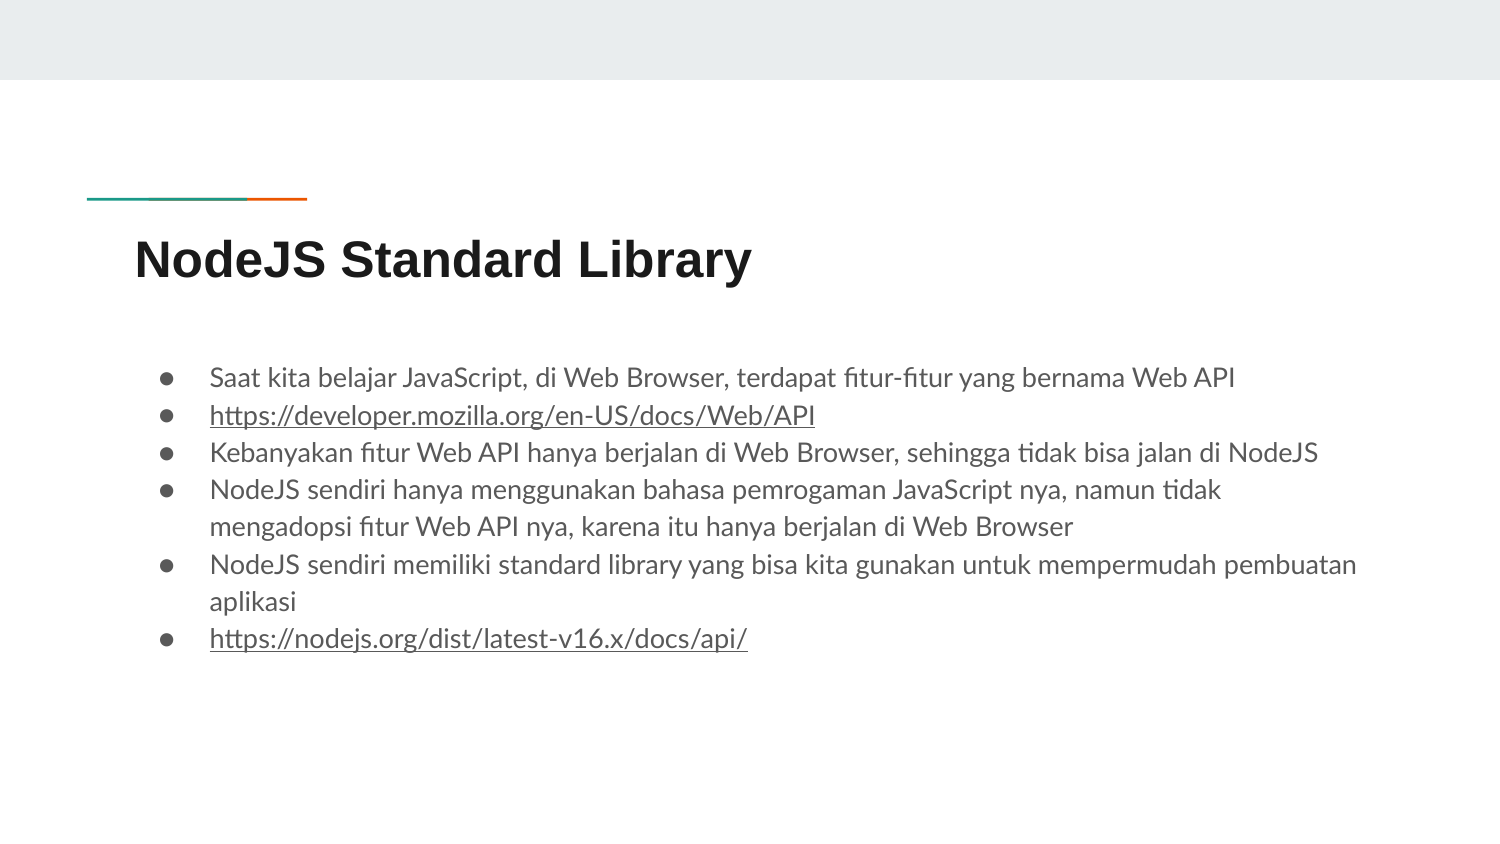

# NodeJS Standard Library
Saat kita belajar JavaScript, di Web Browser, terdapat fitur-fitur yang bernama Web API
https://developer.mozilla.org/en-US/docs/Web/API
Kebanyakan fitur Web API hanya berjalan di Web Browser, sehingga tidak bisa jalan di NodeJS
NodeJS sendiri hanya menggunakan bahasa pemrogaman JavaScript nya, namun tidak mengadopsi fitur Web API nya, karena itu hanya berjalan di Web Browser
NodeJS sendiri memiliki standard library yang bisa kita gunakan untuk mempermudah pembuatan aplikasi
https://nodejs.org/dist/latest-v16.x/docs/api/